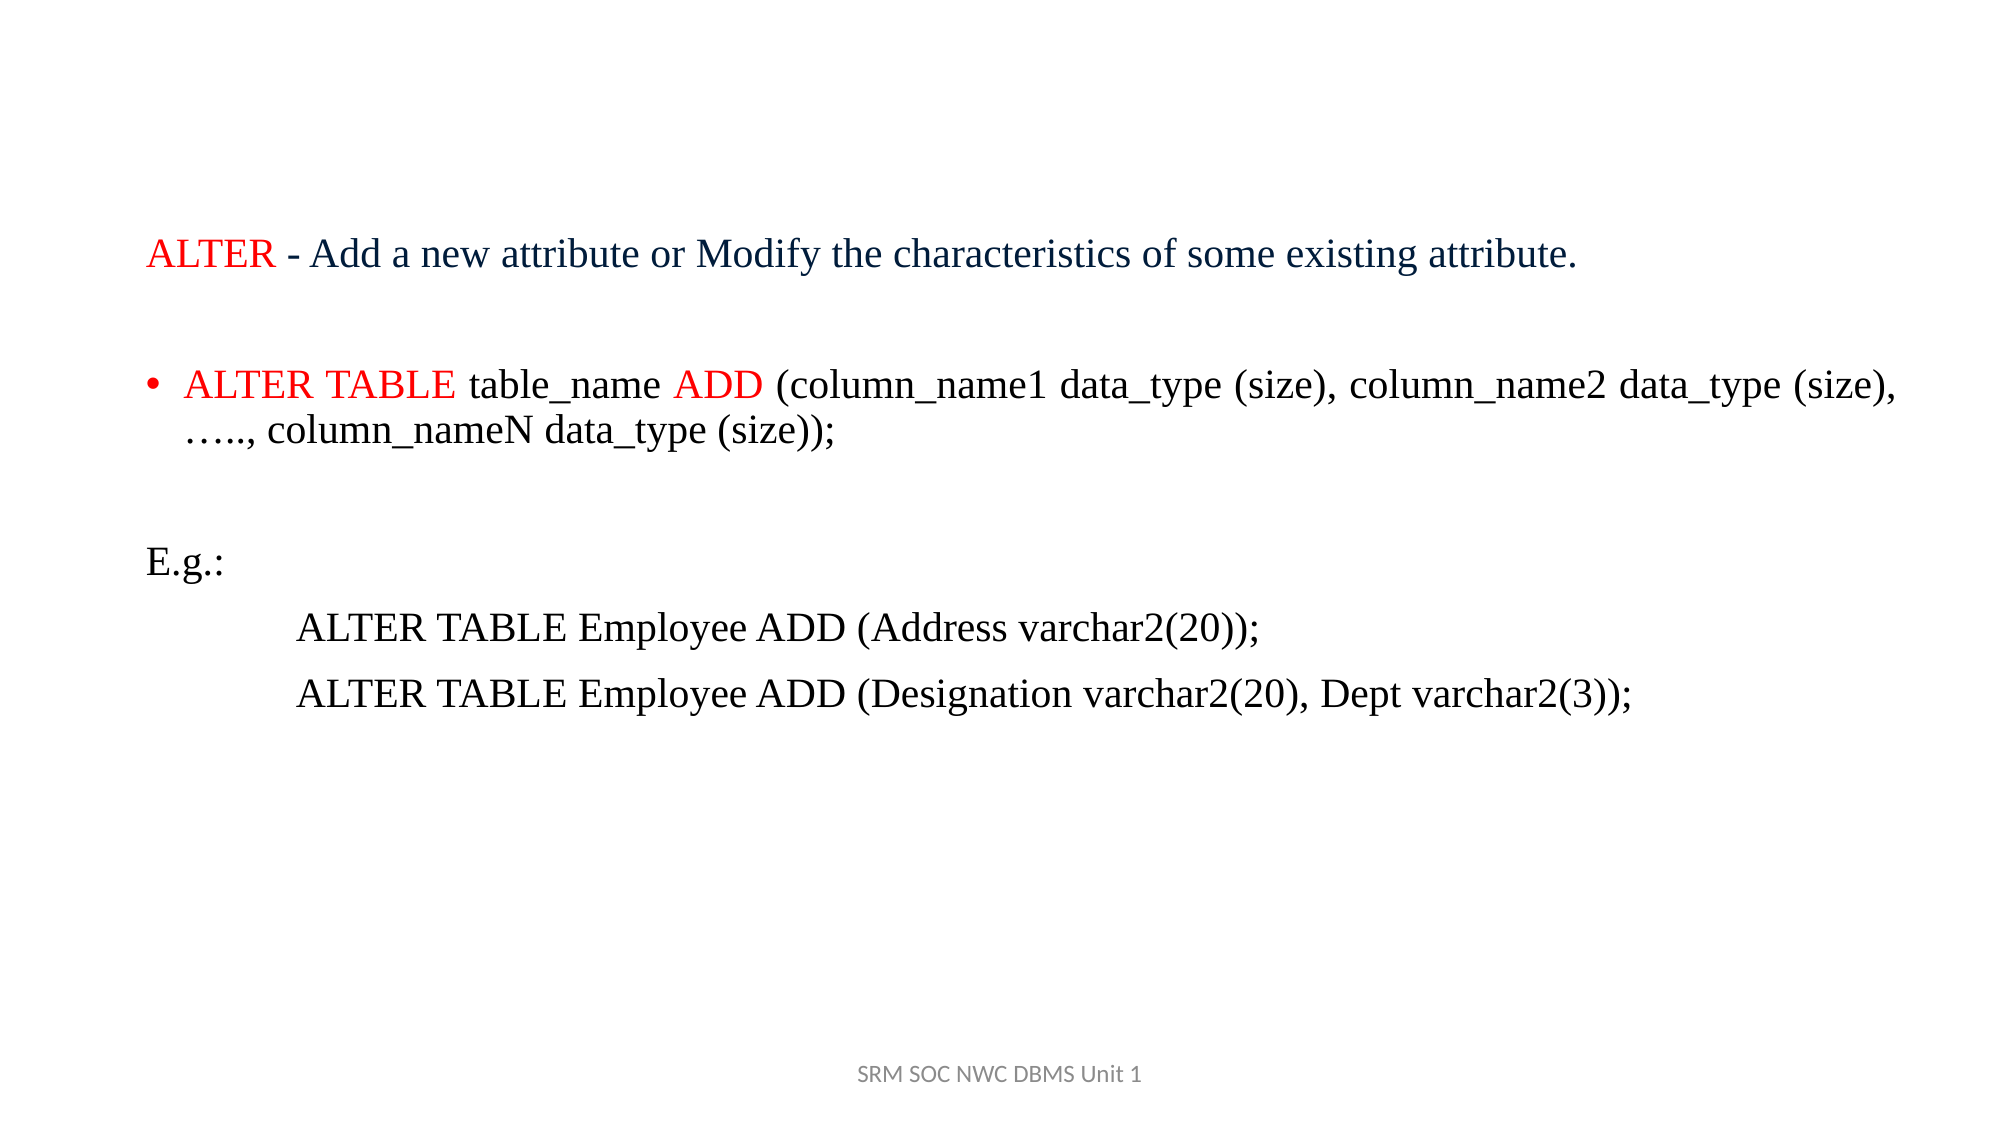

ALTER - Add a new attribute or Modify the characteristics of some existing attribute.

ALTER TABLE table_name ADD (column_name1 data_type (size), column_name2 data_type (size),….., column_nameN data_type (size));

E.g.:
	ALTER TABLE Employee ADD (Address varchar2(20));
	ALTER TABLE Employee ADD (Designation varchar2(20), Dept varchar2(3));

SRM SOC NWC DBMS Unit 1